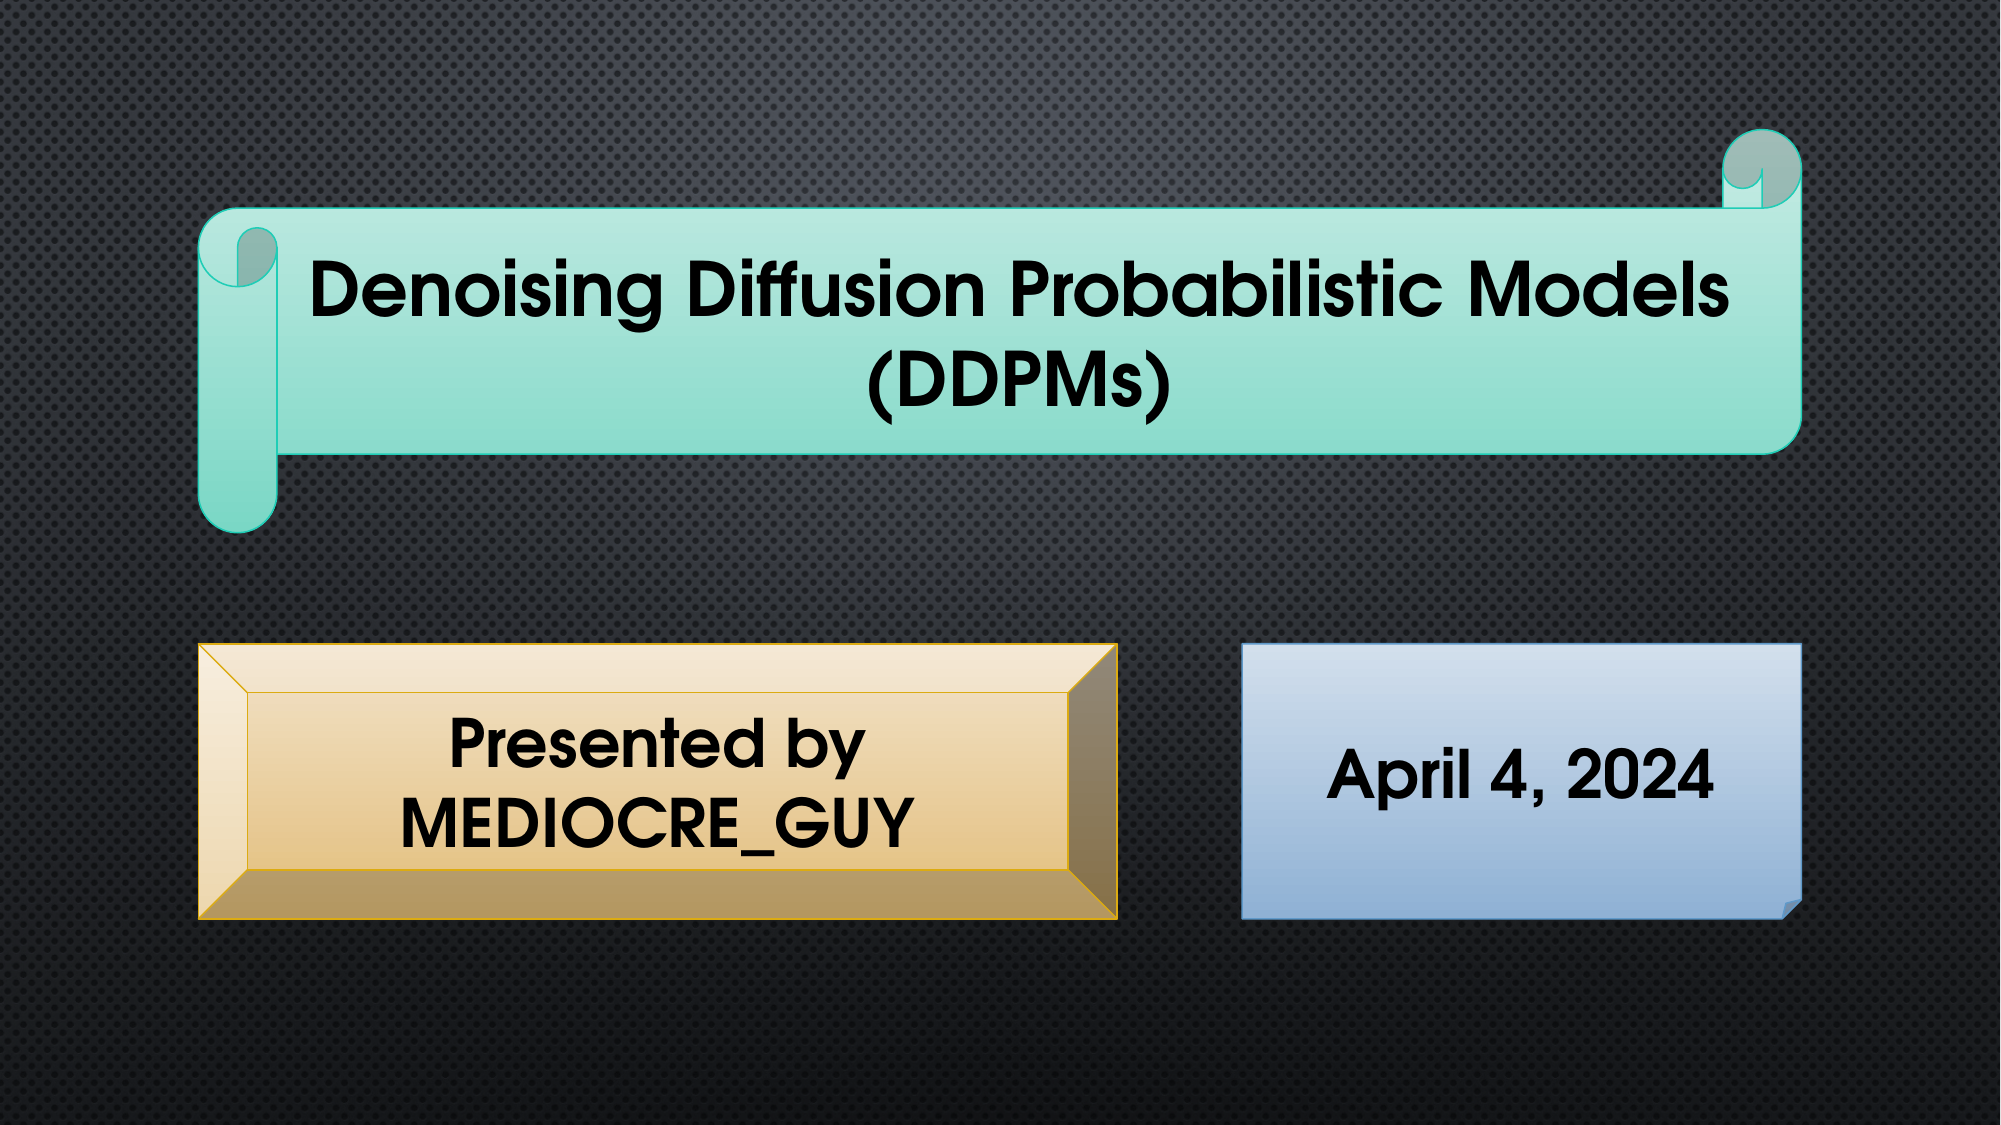

Denoising Diffusion Probabilistic Models (DDPMs)
April 4, 2024
Presented by
MEDIOCRE_GUY